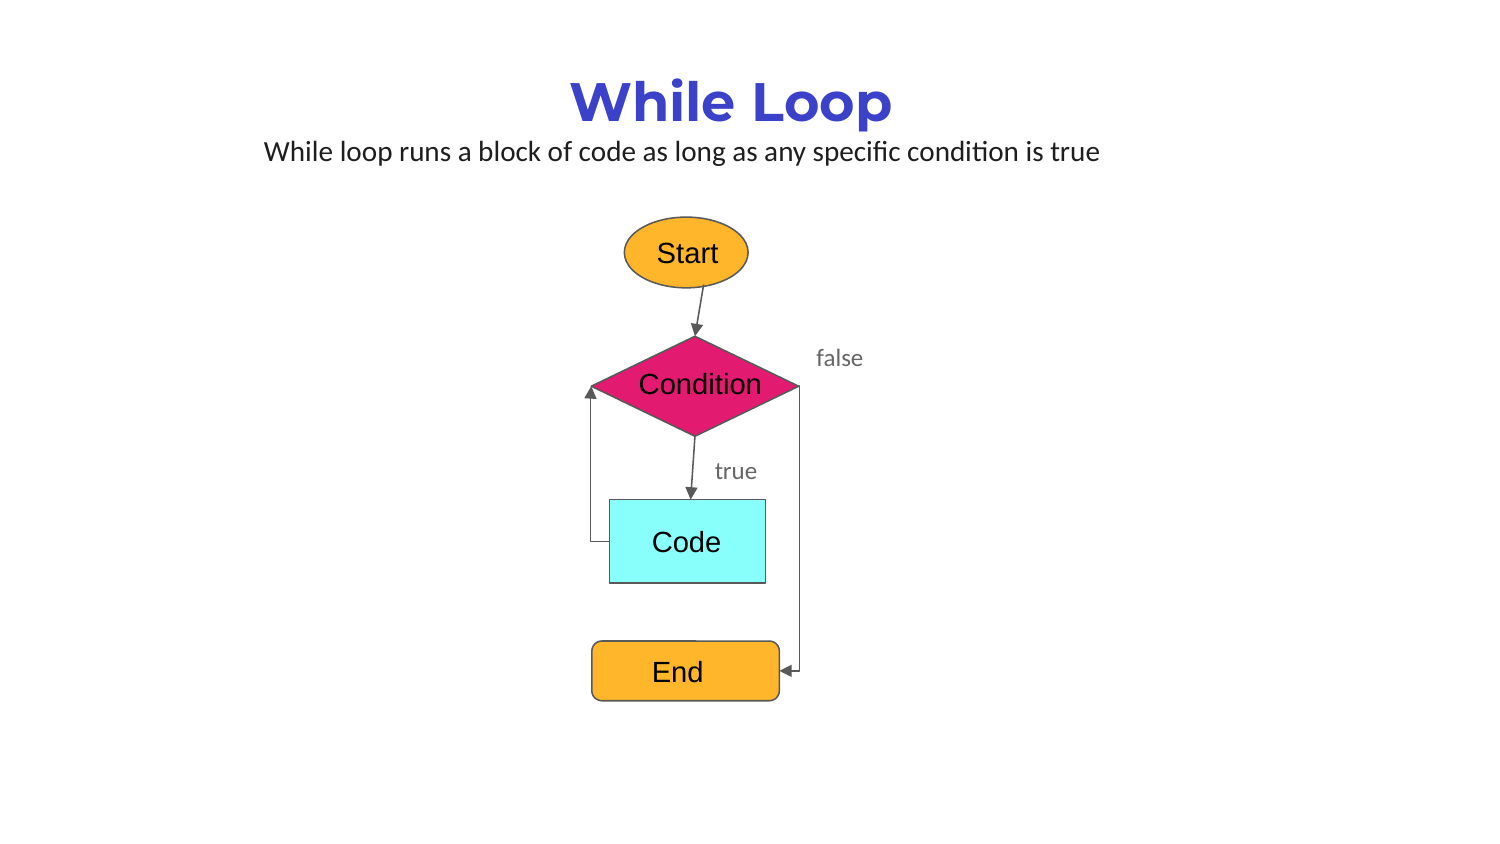

While Loop
While loop runs a block of code as long as any specific condition is true

Start

false
Condition
true

Code
End